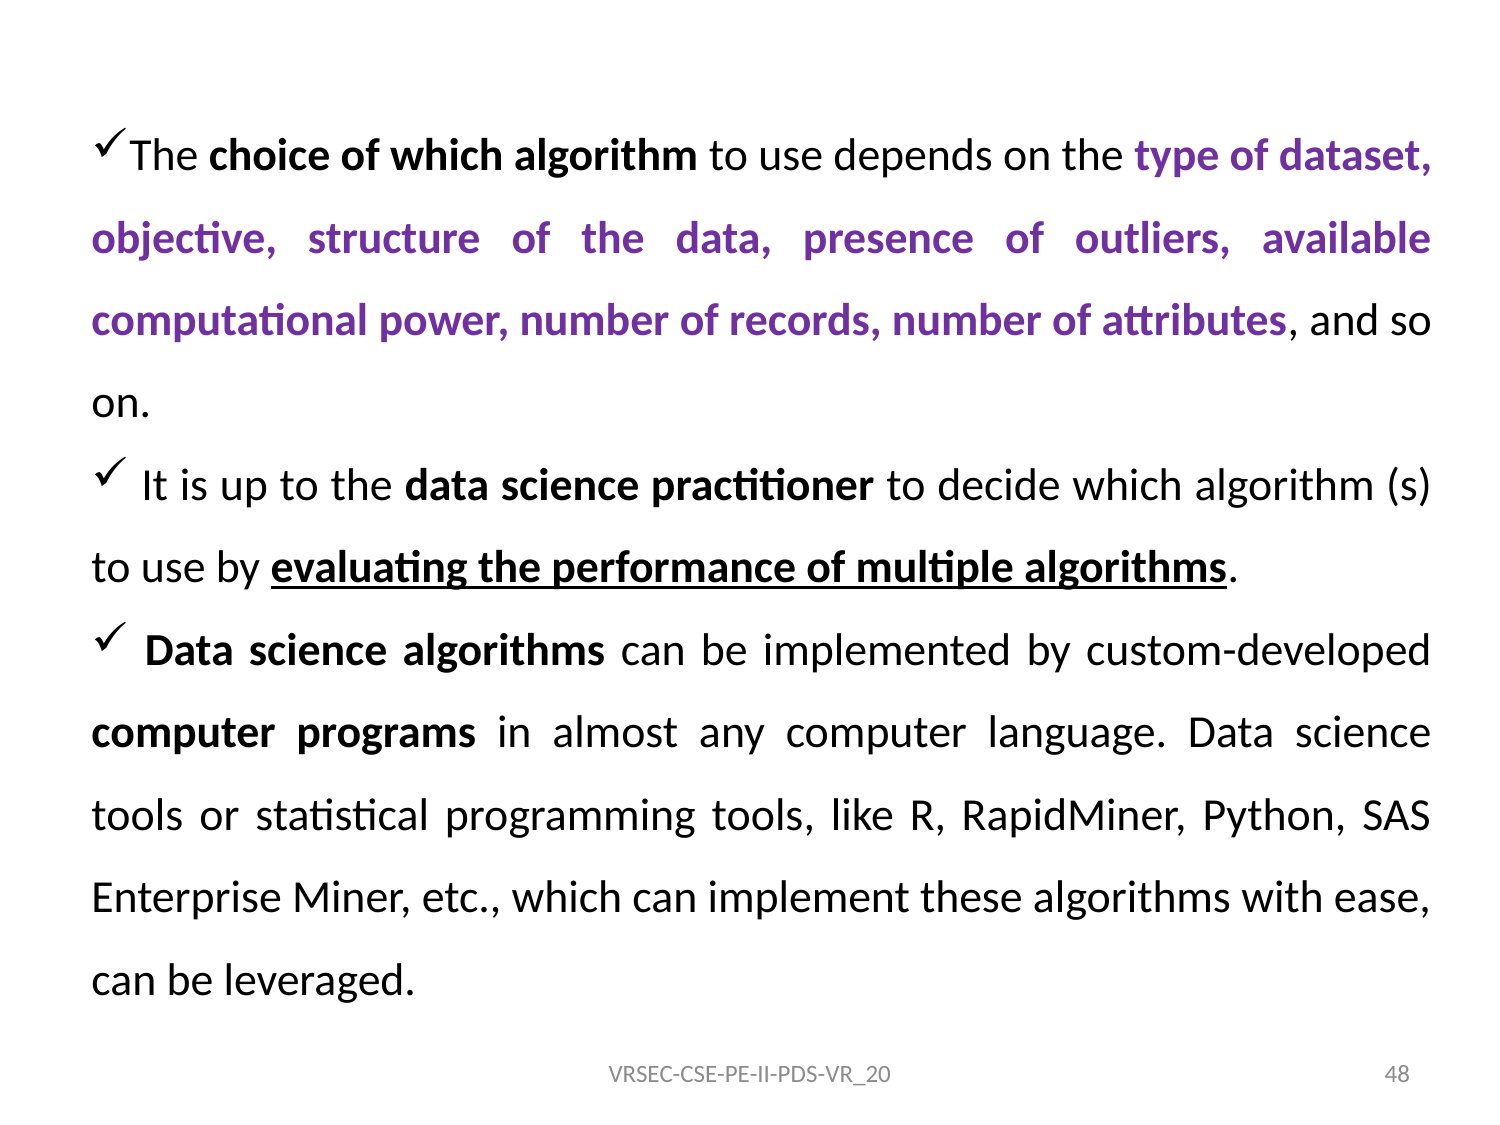

The choice of which algorithm to use depends on the type of dataset, objective, structure of the data, presence of outliers, available computational power, number of records, number of attributes, and so on.
 It is up to the data science practitioner to decide which algorithm (s) to use by evaluating the performance of multiple algorithms.
 Data science algorithms can be implemented by custom-developed computer programs in almost any computer language. Data science tools or statistical programming tools, like R, RapidMiner, Python, SAS Enterprise Miner, etc., which can implement these algorithms with ease, can be leveraged.
VRSEC-CSE-PE-II-PDS-VR_20
48